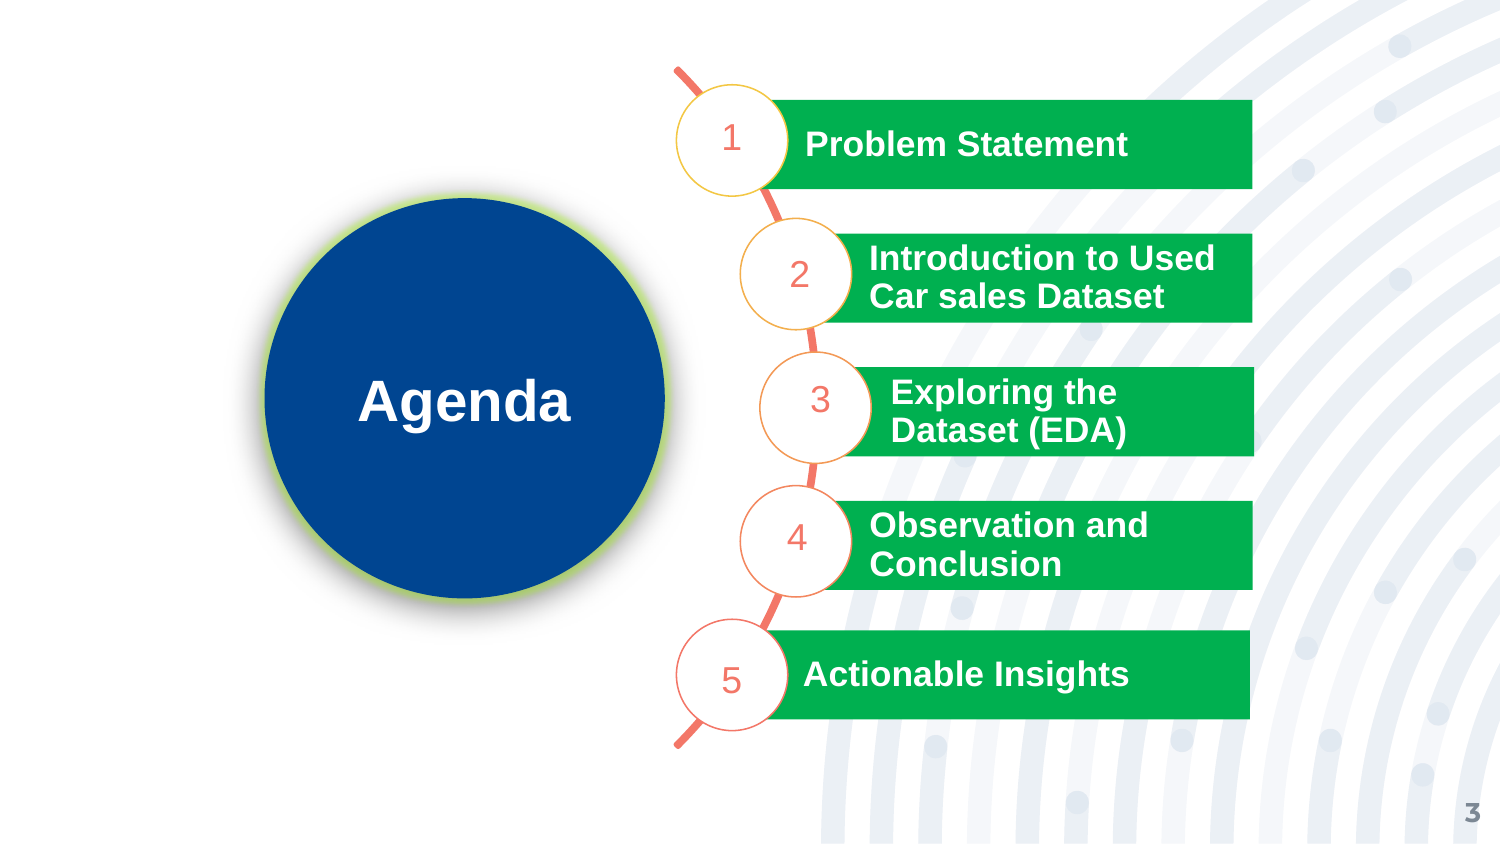

Problem Statement
Introduction to Used Car sales Dataset
Exploring the Dataset (EDA)
Observation and Conclusion
Actionable Insights
1

2
Agenda
3
4
5
3